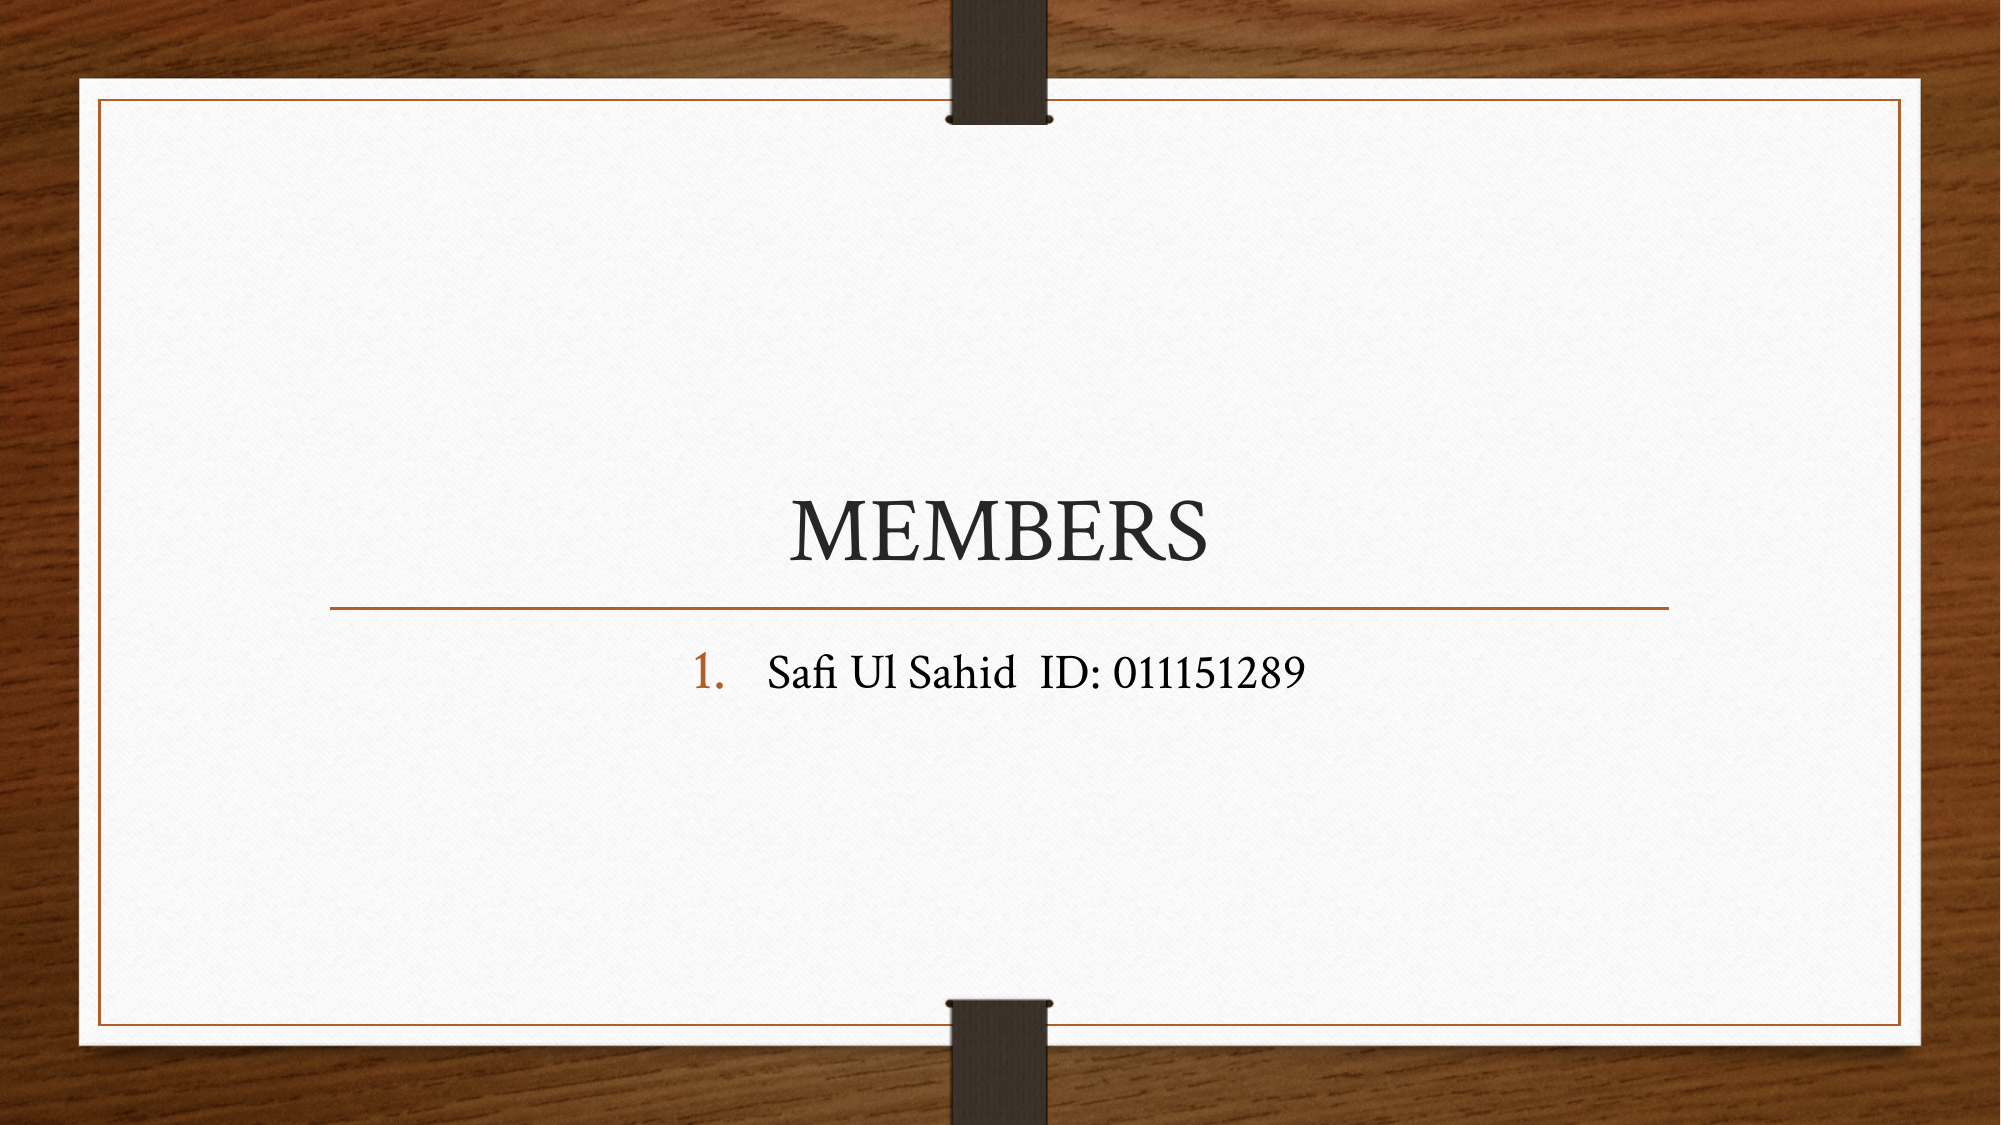

# MEMBERS
Safi Ul Sahid  ID: 011151289